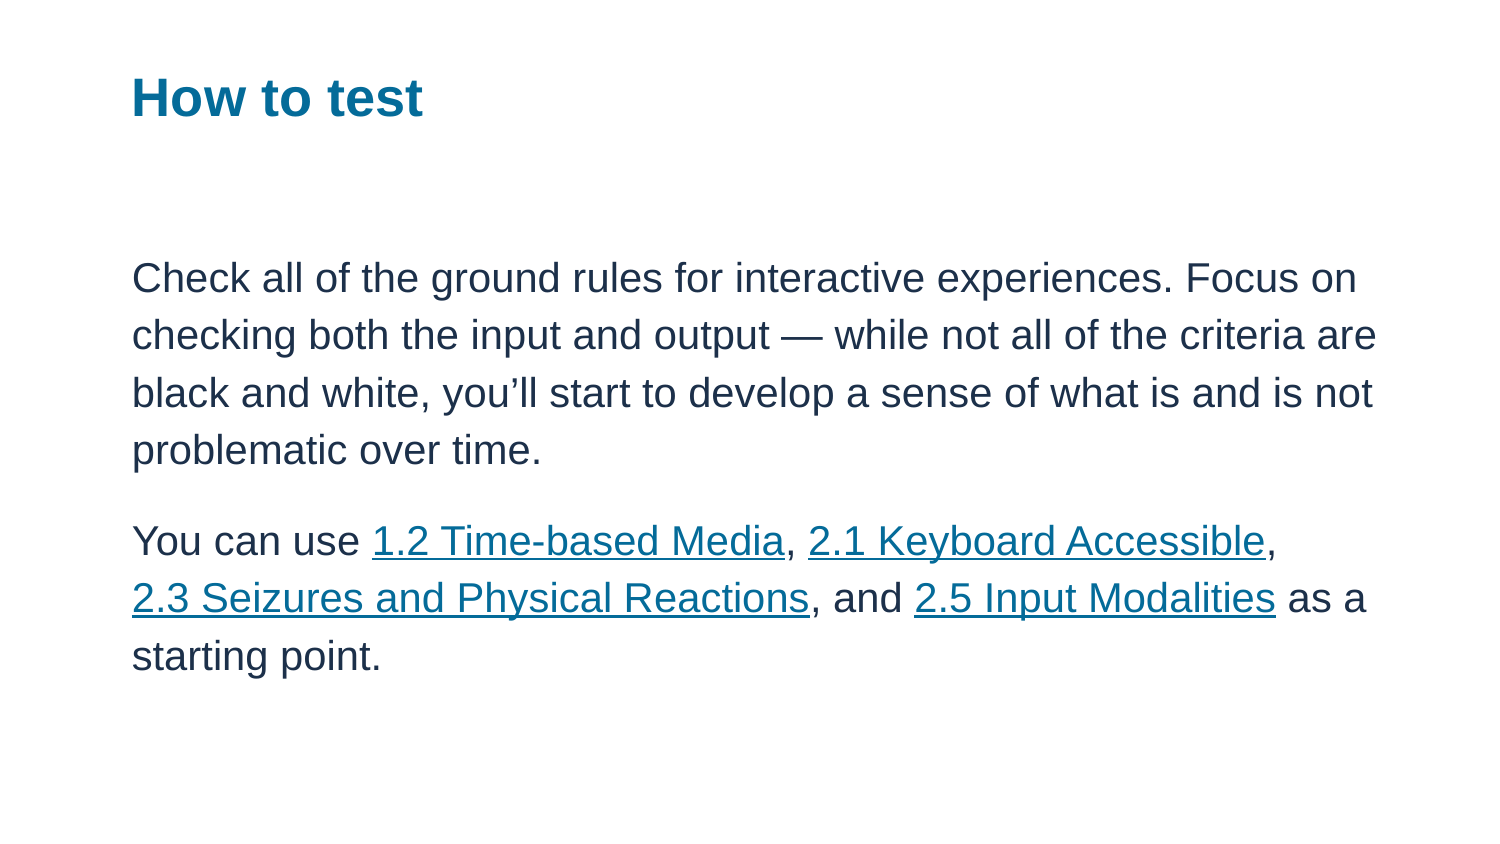

# How to test
Check all of the ground rules for interactive experiences. Focus on checking both the input and output — while not all of the criteria are black and white, you’ll start to develop a sense of what is and is not problematic over time.
You can use 1.2 Time-based Media, 2.1 Keyboard Accessible, 2.3 Seizures and Physical Reactions, and 2.5 Input Modalities as a starting point.